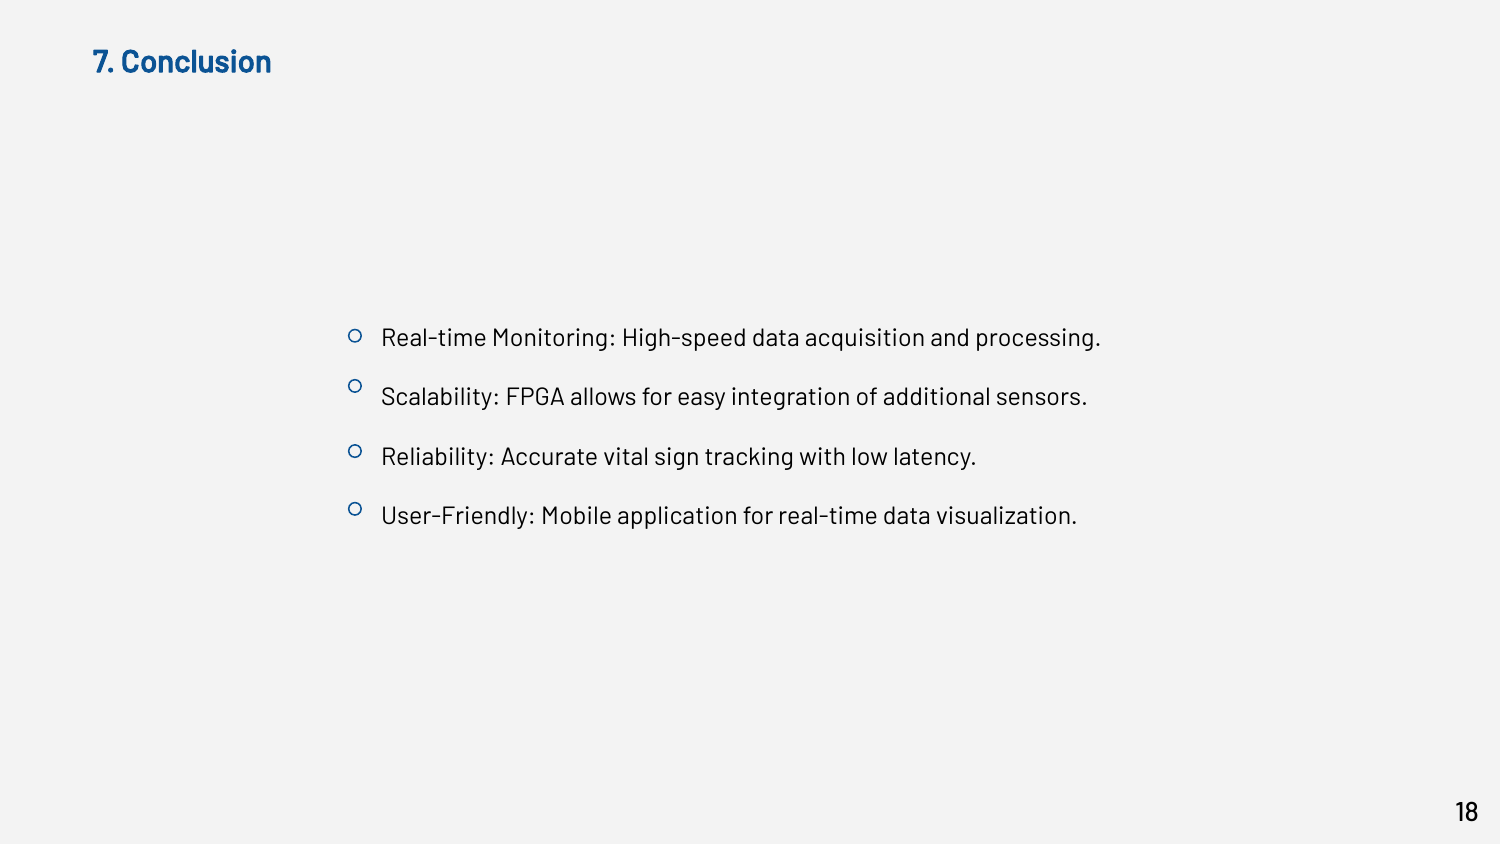

7. Conclusion

Real-time Monitoring: High-speed data acquisition and processing.
Scalability: FPGA allows for easy integration of additional sensors.
Reliability: Accurate vital sign tracking with low latency.
User-Friendly: Mobile application for real-time data visualization.

18